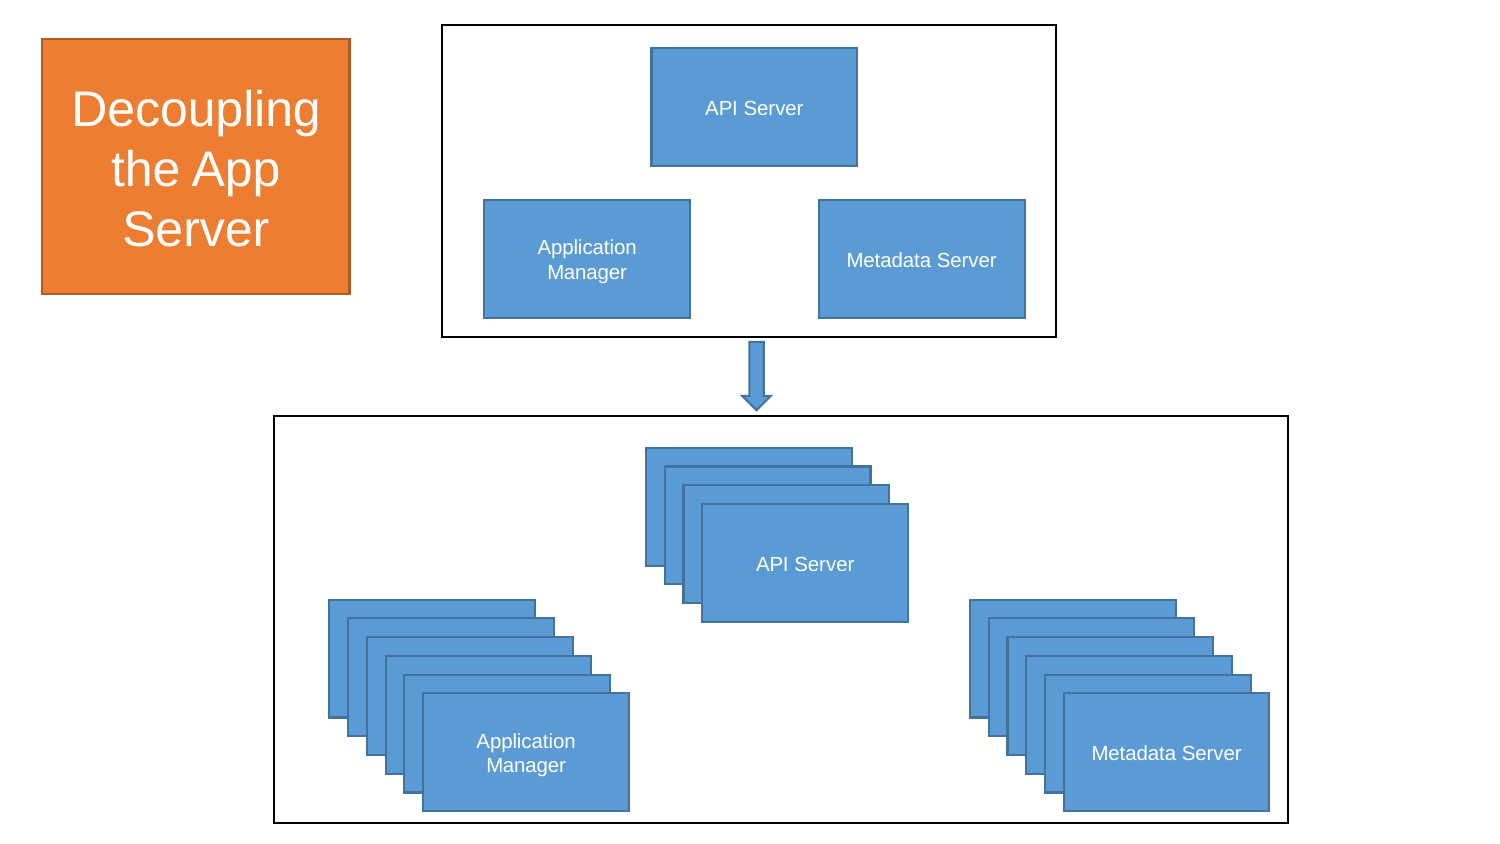

Decoupling the App Server
API Server
Application Manager
Metadata Server

API Server
API Server
API Server
API Server
Application Manager
Metadata Server
Application Manager
Metadata Server
Application Manager
Metadata Server
Application Manager
Metadata Server
Application Manager
Metadata Server
Application Manager
Metadata Server